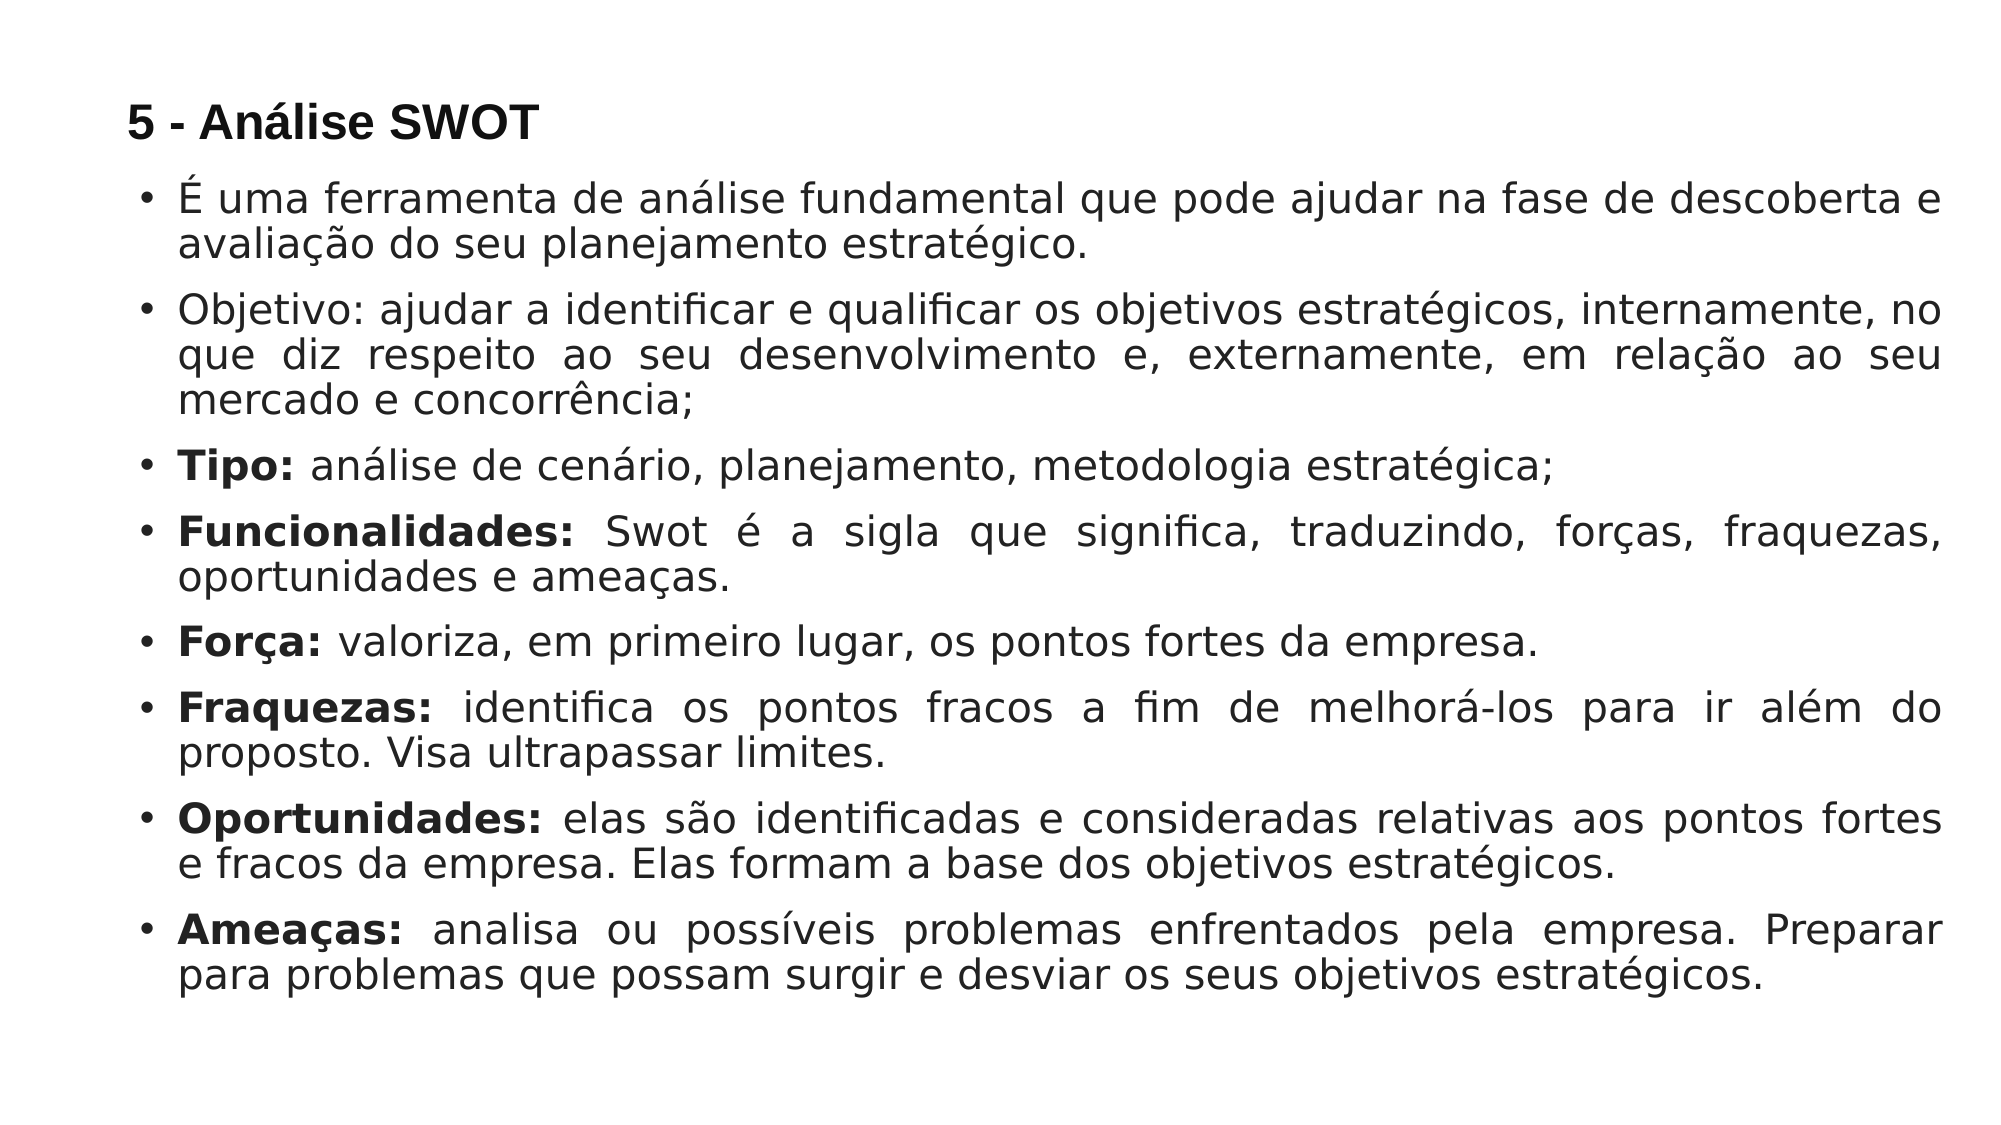

# 5 - Análise SWOT
É uma ferramenta de análise fundamental que pode ajudar na fase de descoberta e avaliação do seu planejamento estratégico.
Objetivo: ajudar a identificar e qualificar os objetivos estratégicos, internamente, no que diz respeito ao seu desenvolvimento e, externamente, em relação ao seu mercado e concorrência;
Tipo: análise de cenário, planejamento, metodologia estratégica;
Funcionalidades: Swot é a sigla que significa, traduzindo, forças, fraquezas, oportunidades e ameaças.
Força: valoriza, em primeiro lugar, os pontos fortes da empresa.
Fraquezas: identifica os pontos fracos a fim de melhorá-los para ir além do proposto. Visa ultrapassar limites.
Oportunidades: elas são identificadas e consideradas relativas aos pontos fortes e fracos da empresa. Elas formam a base dos objetivos estratégicos.
Ameaças: analisa ou possíveis problemas enfrentados pela empresa. Preparar para problemas que possam surgir e desviar os seus objetivos estratégicos.